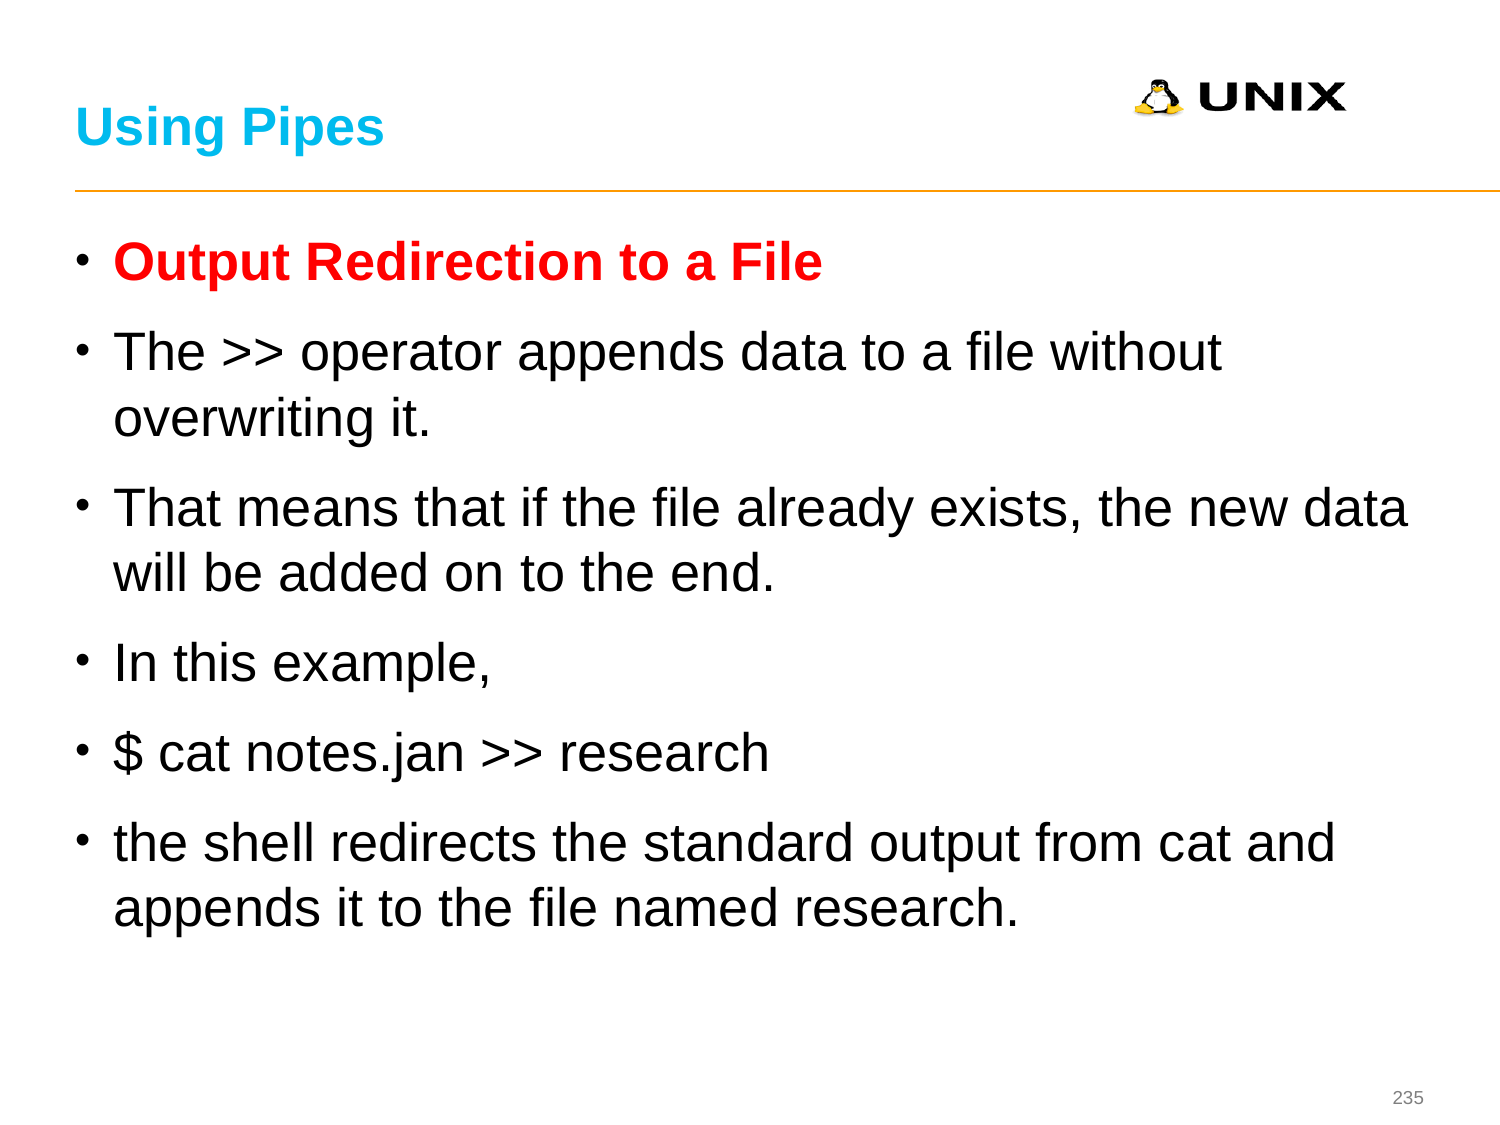

# Using Pipes
Output Redirection to a File
The >> operator appends data to a file without overwriting it.
That means that if the file already exists, the new data will be added on to the end.
In this example,
$ cat notes.jan >> research
the shell redirects the standard output from cat and appends it to the file named research.